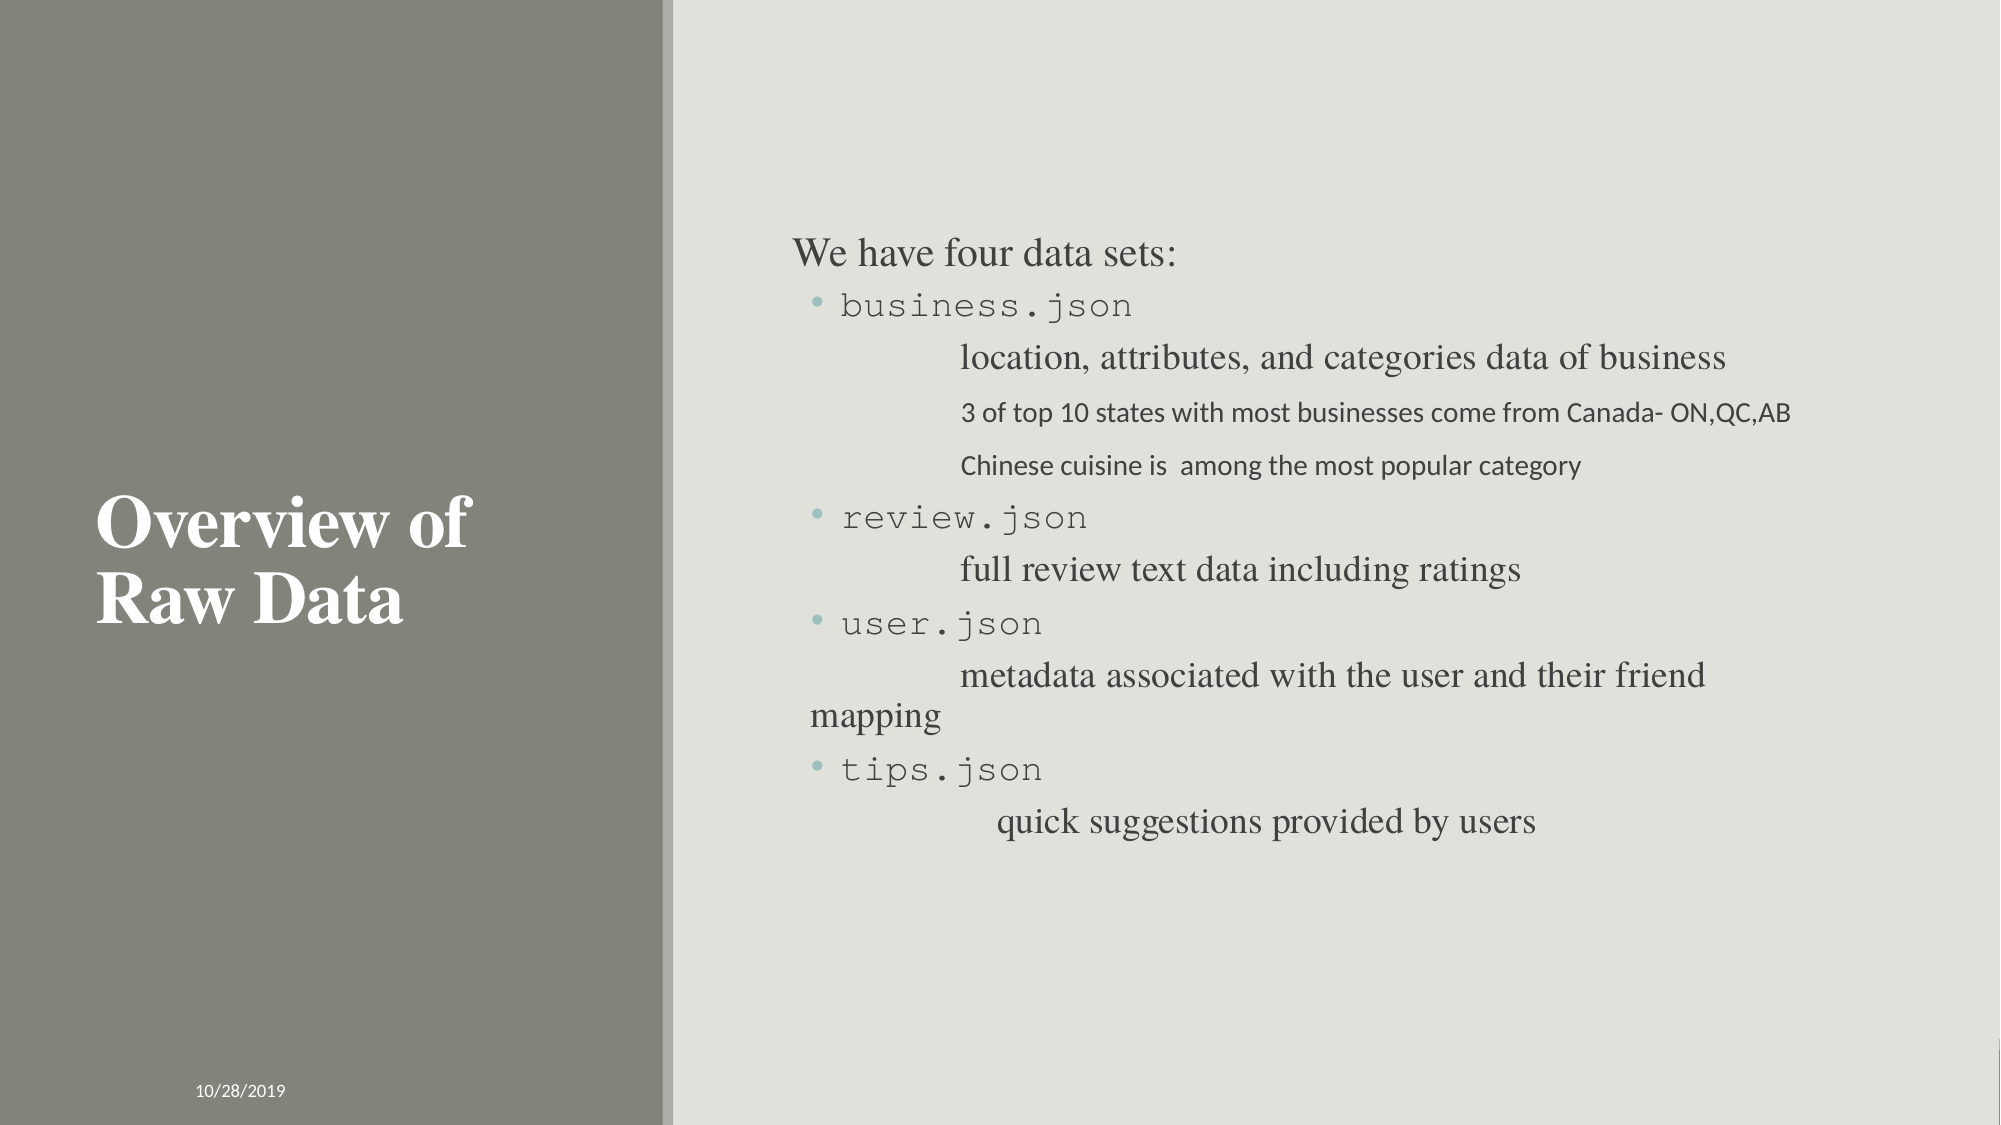

# Overview of Raw Data
We have four data sets:
business.json
	location, attributes, and categories data of business
	3 of top 10 states with most businesses come from Canada- ON,QC,AB
	Chinese cuisine is  among the most popular category
review.json
	full review text data including ratings
user.json
	metadata associated with the user and their friend mapping
tips.json
	 quick suggestions provided by users

10/28/2019
Exploration on Yelp Reviews, University of Wisconsin - Madison
6